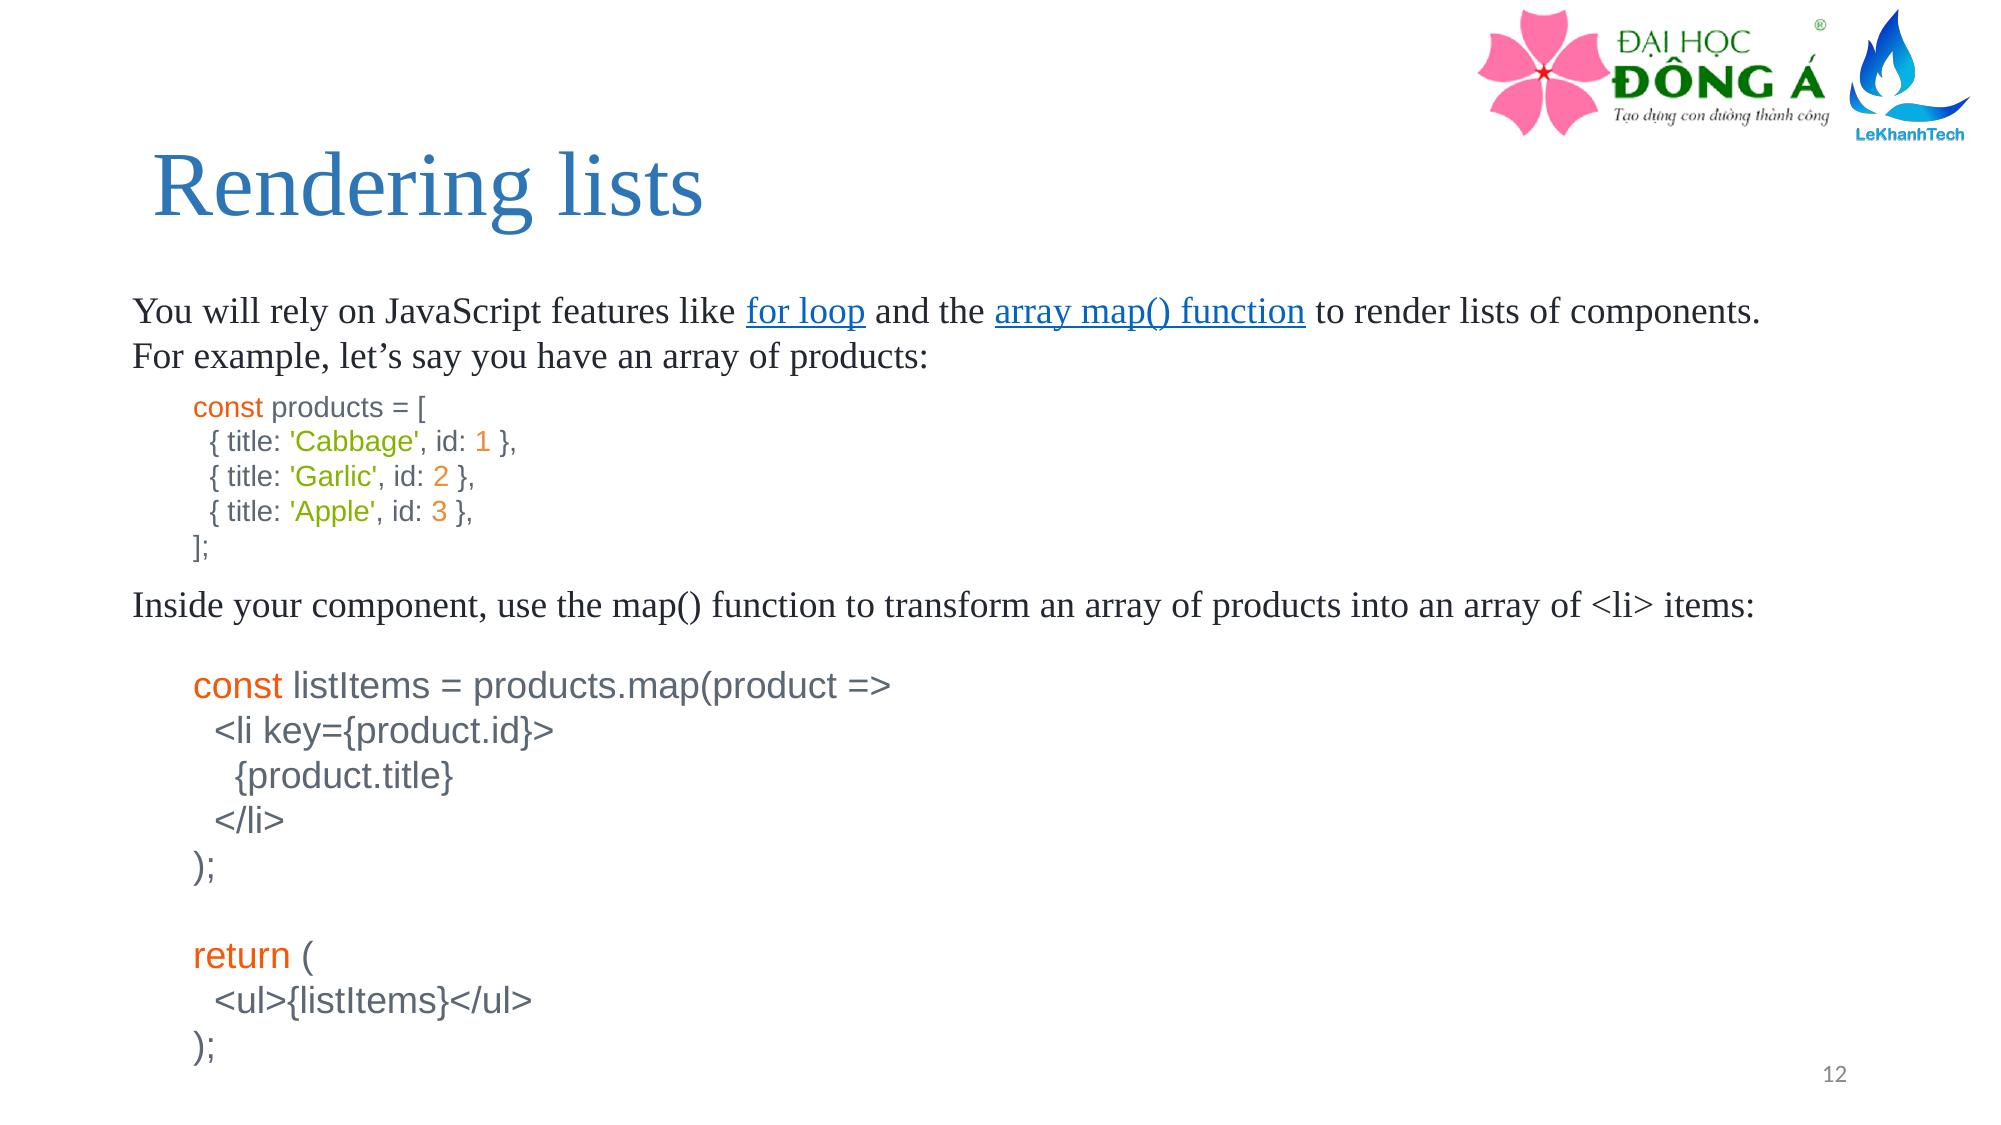

# Rendering lists
You will rely on JavaScript features like for loop and the array map() function to render lists of components.
For example, let’s say you have an array of products:
const products = [
  { title: 'Cabbage', id: 1 },
  { title: 'Garlic', id: 2 },
  { title: 'Apple', id: 3 },
];
Inside your component, use the map() function to transform an array of products into an array of <li> items:
const listItems = products.map(product =>
  <li key={product.id}>
    {product.title}
  </li>
);
return (
  <ul>{listItems}</ul>
);
12